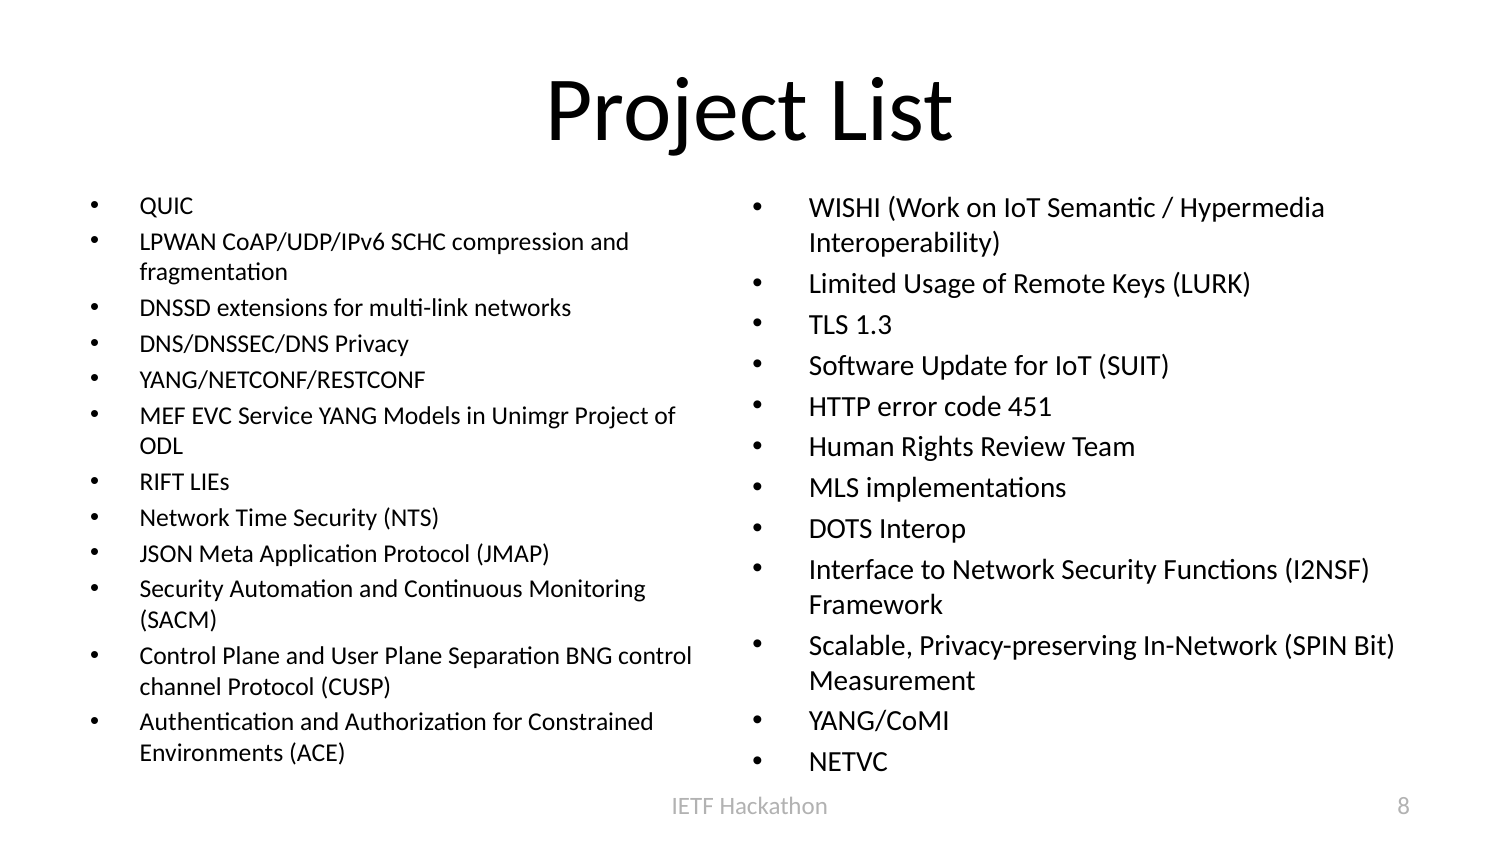

# Project List

QUIC
LPWAN CoAP/UDP/IPv6 SCHC compression and fragmentation
DNSSD extensions for multi-link networks
DNS/DNSSEC/DNS Privacy
YANG/NETCONF/RESTCONF
MEF EVC Service YANG Models in Unimgr Project of ODL
RIFT LIEs
Network Time Security (NTS)
JSON Meta Application Protocol (JMAP)
Security Automation and Continuous Monitoring (SACM)
Control Plane and User Plane Separation BNG control channel Protocol (CUSP)
Authentication and Authorization for Constrained Environments (ACE)
WISHI (Work on IoT Semantic / Hypermedia Interoperability)
Limited Usage of Remote Keys (LURK)
TLS 1.3
Software Update for IoT (SUIT)
HTTP error code 451
Human Rights Review Team
MLS implementations
DOTS Interop
Interface to Network Security Functions (I2NSF) Framework
Scalable, Privacy-preserving In-Network (SPIN Bit) Measurement
YANG/CoMI
NETVC
IETF Hackathon
8